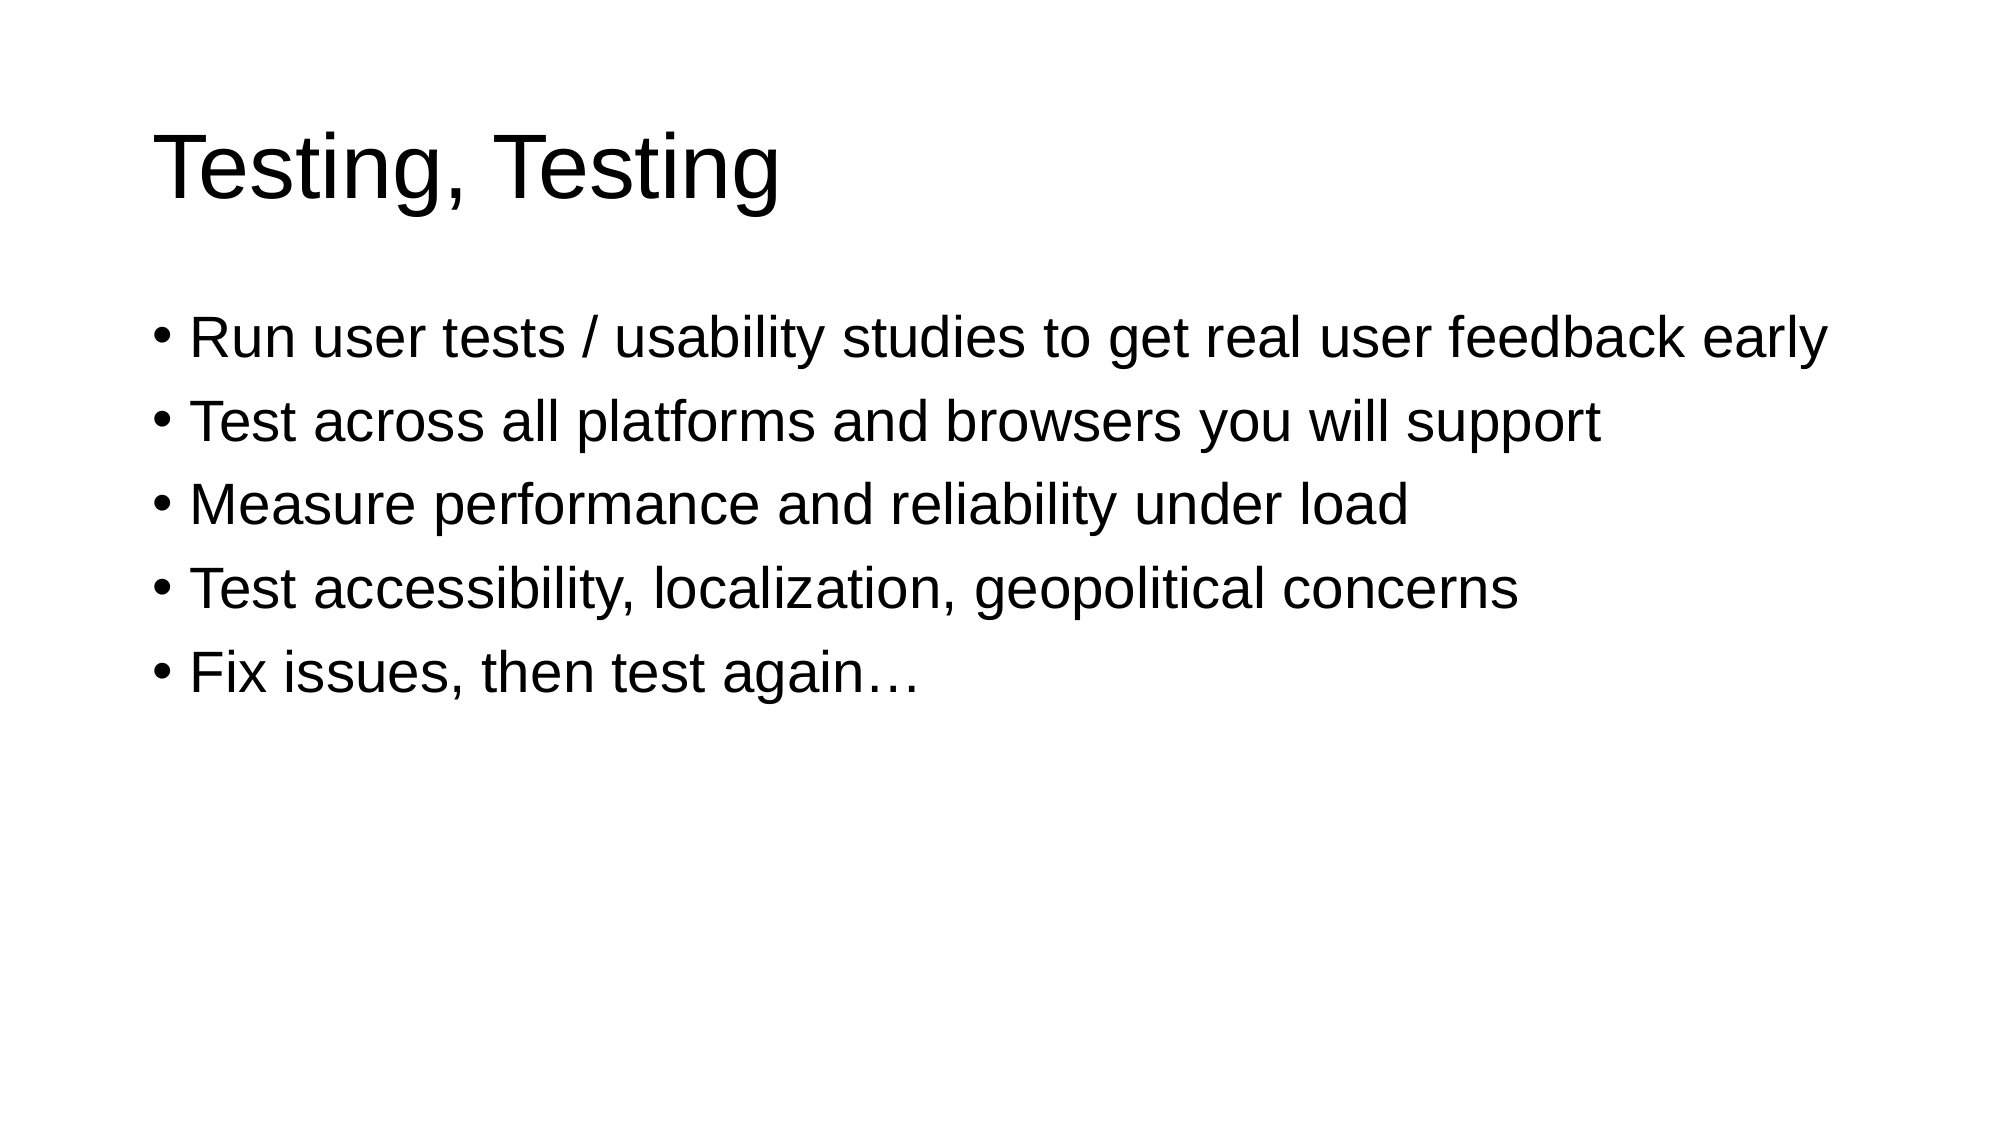

# Testing, Testing
Run user tests / usability studies to get real user feedback early
Test across all platforms and browsers you will support
Measure performance and reliability under load
Test accessibility, localization, geopolitical concerns
Fix issues, then test again…